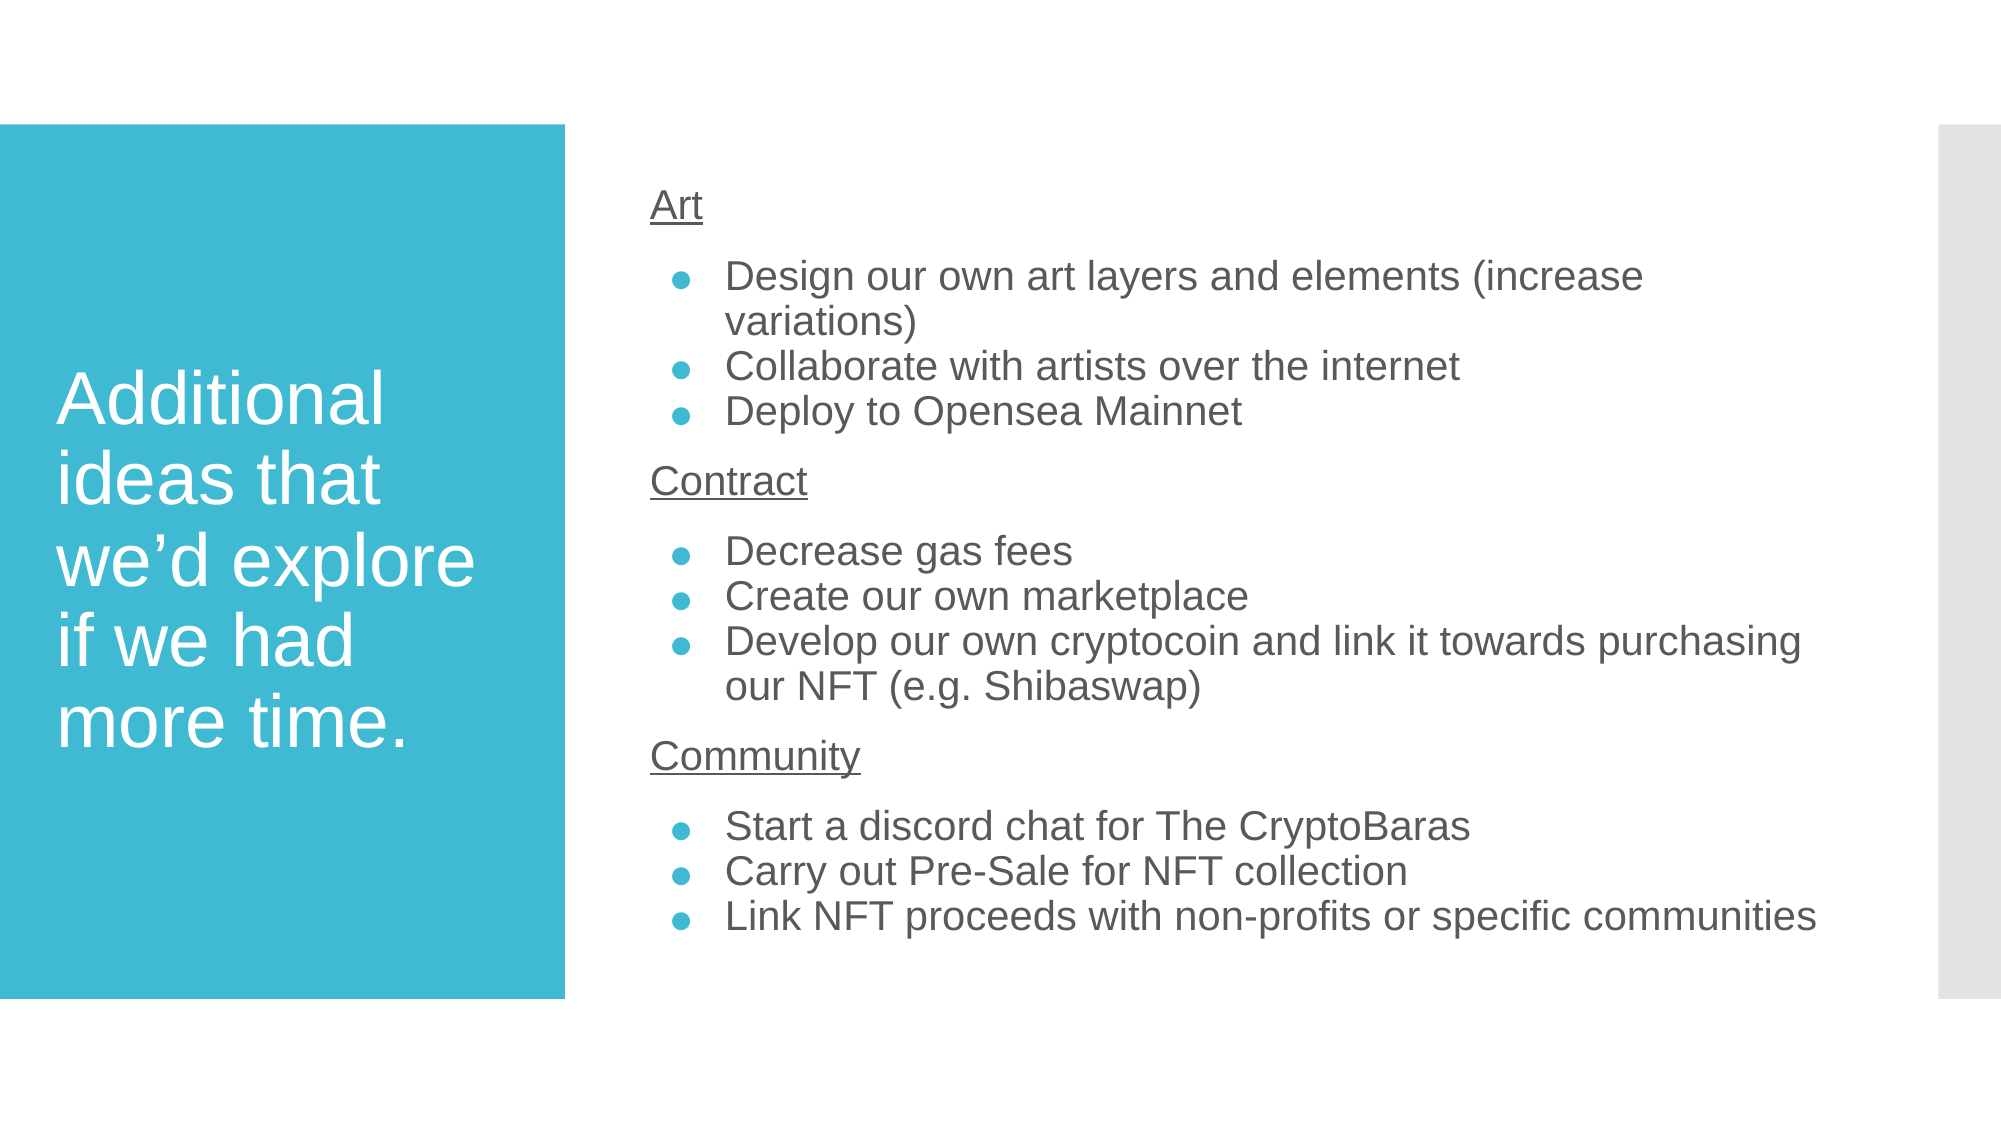

Art
Design our own art layers and elements (increase variations)
Collaborate with artists over the internet
Deploy to Opensea Mainnet
Contract
Decrease gas fees
Create our own marketplace
Develop our own cryptocoin and link it towards purchasing our NFT (e.g. Shibaswap)
Community
Start a discord chat for The CryptoBaras
Carry out Pre-Sale for NFT collection
Link NFT proceeds with non-profits or specific communities
# Additional ideas that we’d explore if we had more time.